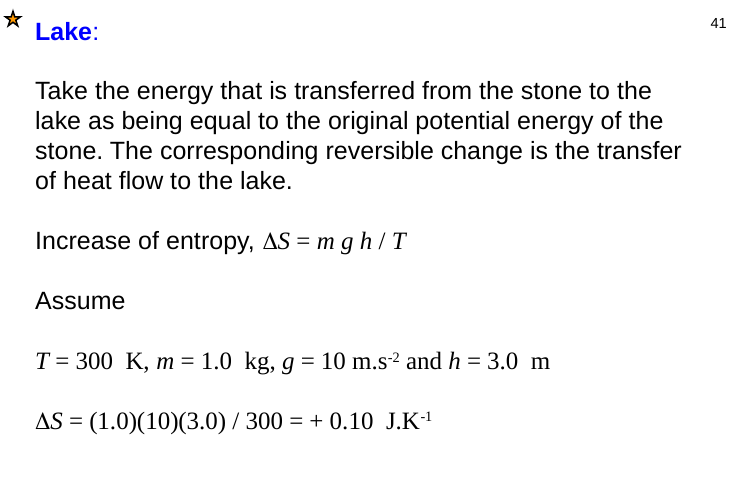

Lake:

Take the energy that is transferred from the stone to the lake as being equal to the original potential energy of the stone. The corresponding reversible change is the transfer of heat flow to the lake.

Increase of entropy, ΔS = m g h / T

Assume

T = 300  K, m = 1.0  kg, g = 10 m.s-2 and h = 3.0  m

ΔS = (1.0)(10)(3.0) / 300 = + 0.10  J.K-1
41